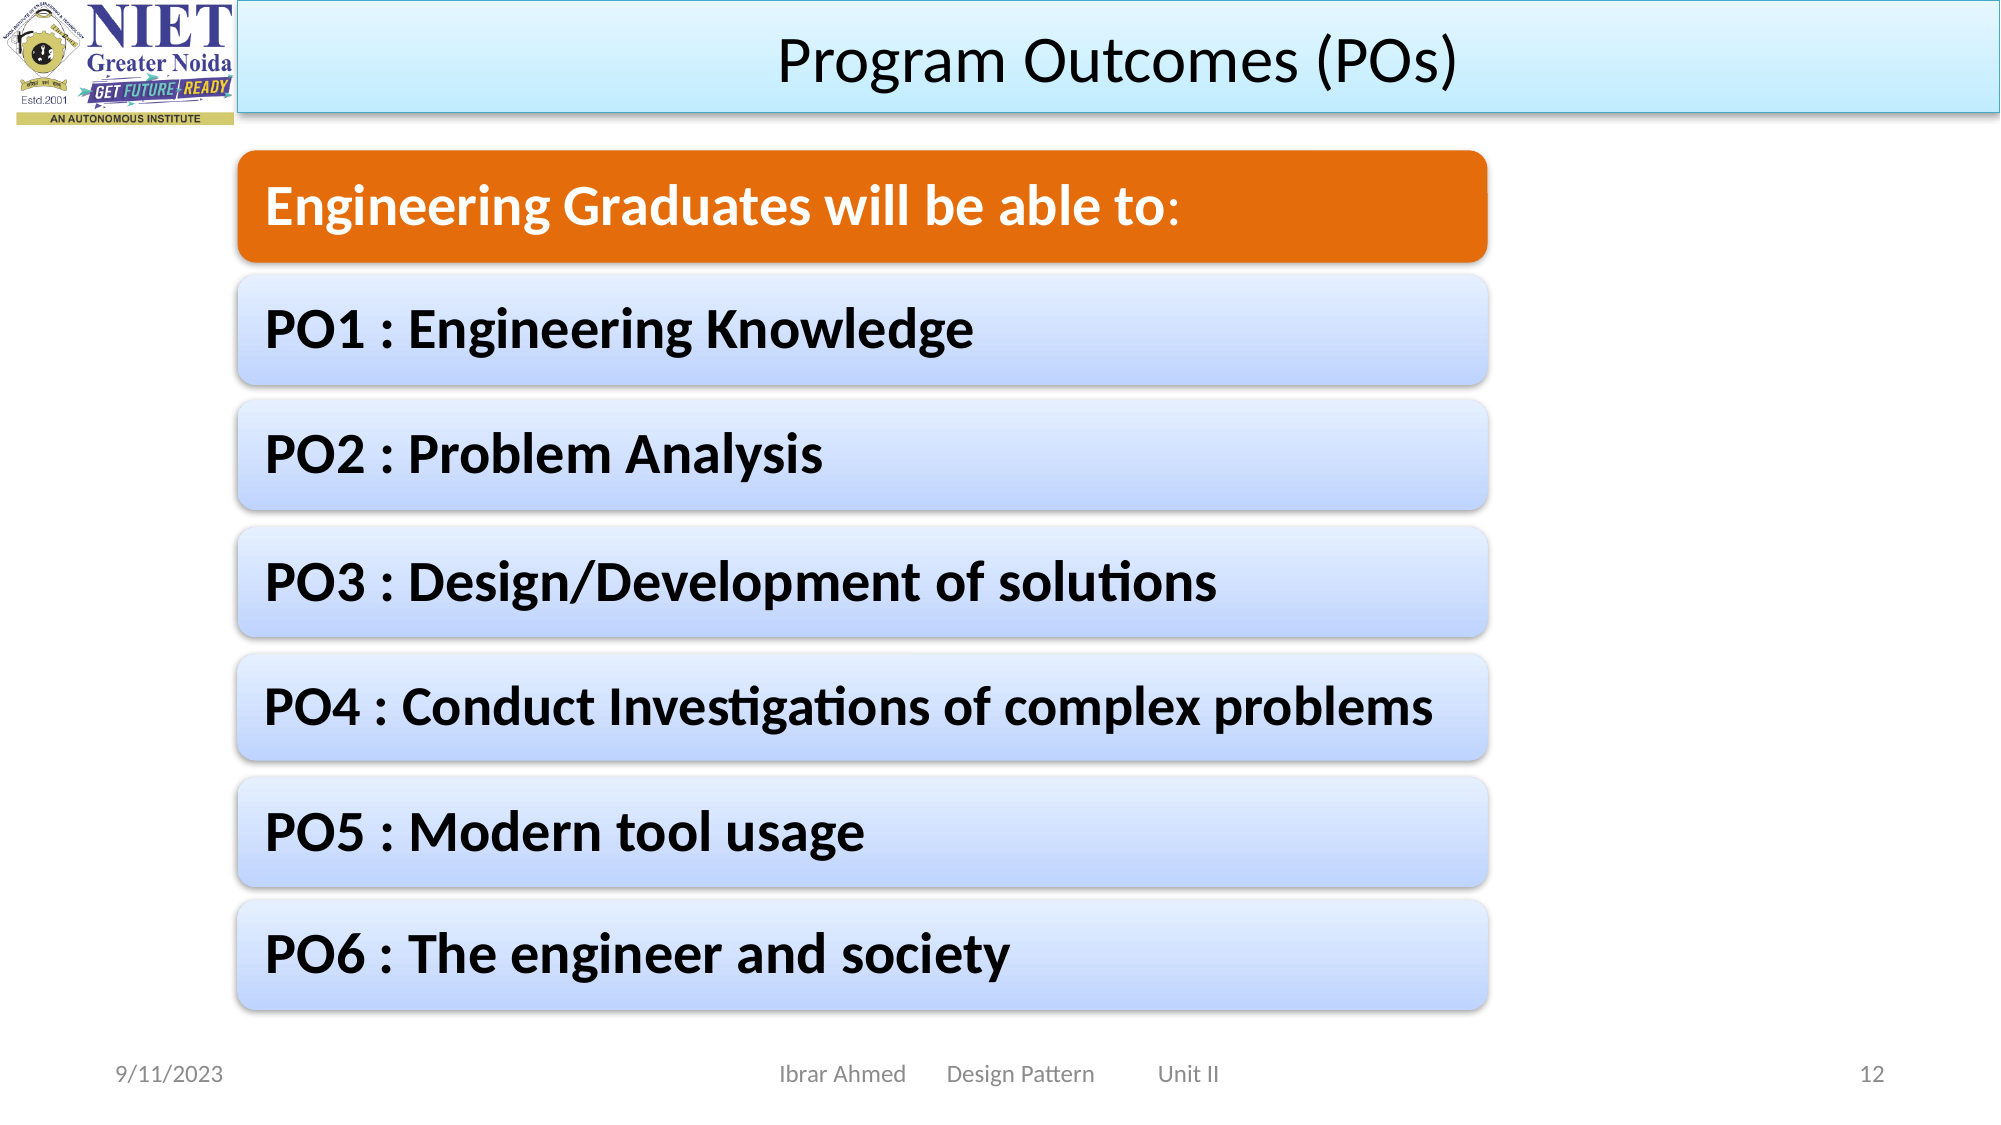

Program Outcomes (POs)
Engineering Graduates will be able to:
PO1 : Engineering Knowledge
PO2 : Problem Analysis
PO3 : Design/Development of solutions
PO4 : Conduct Investigations of complex problems
PO5 : Modern tool usage
PO6 : The engineer and society
9/11/2023
Ibrar Ahmed       Design Pattern           Unit II
12